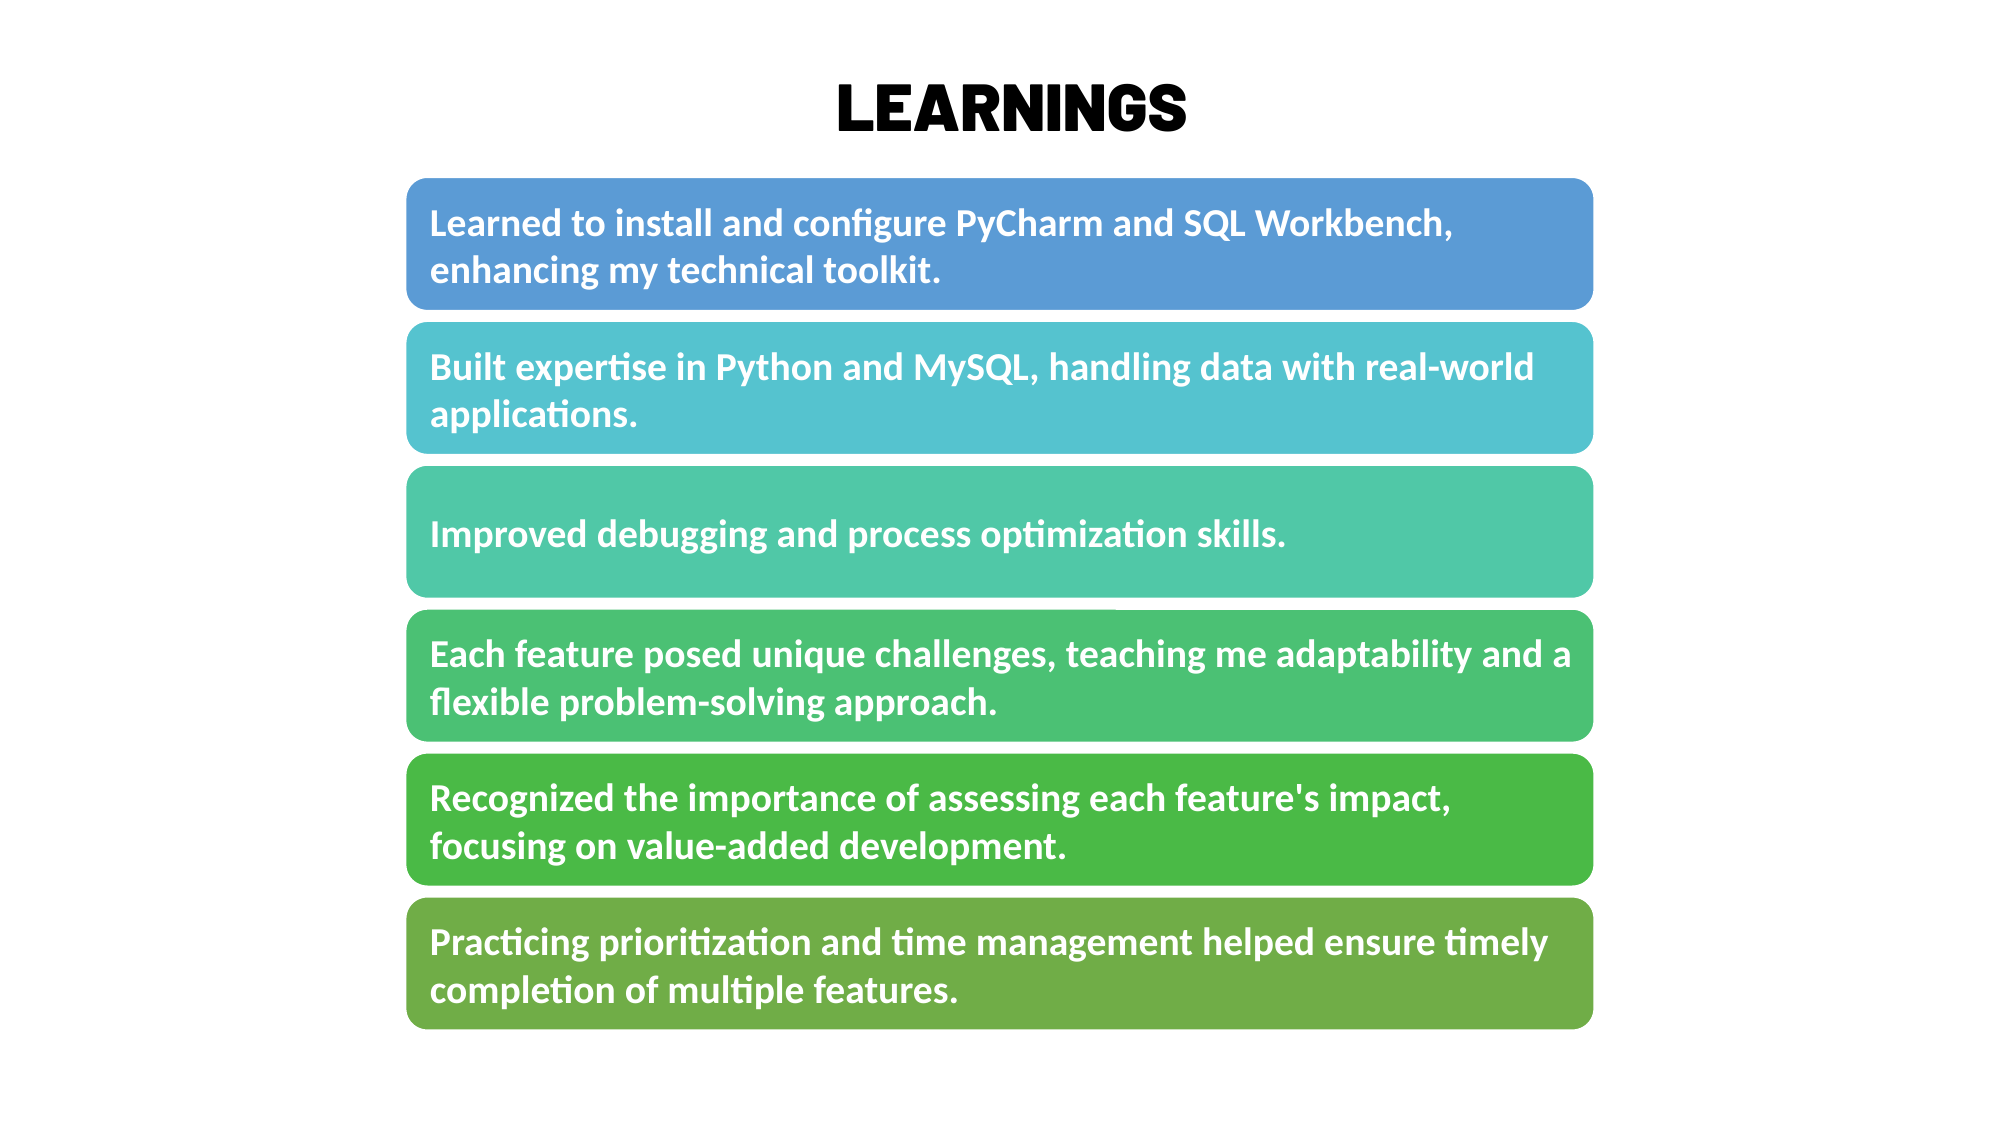

LEARNINGS
Learned to install and configure PyCharm and SQL Workbench, enhancing my technical toolkit.
Built expertise in Python and MySQL, handling data with real-world applications.
Improved debugging and process optimization skills.
Each feature posed unique challenges, teaching me adaptability and a flexible problem-solving approach.
Recognized the importance of assessing each feature's impact, focusing on value-added development.
Practicing prioritization and time management helped ensure timely completion of multiple features.